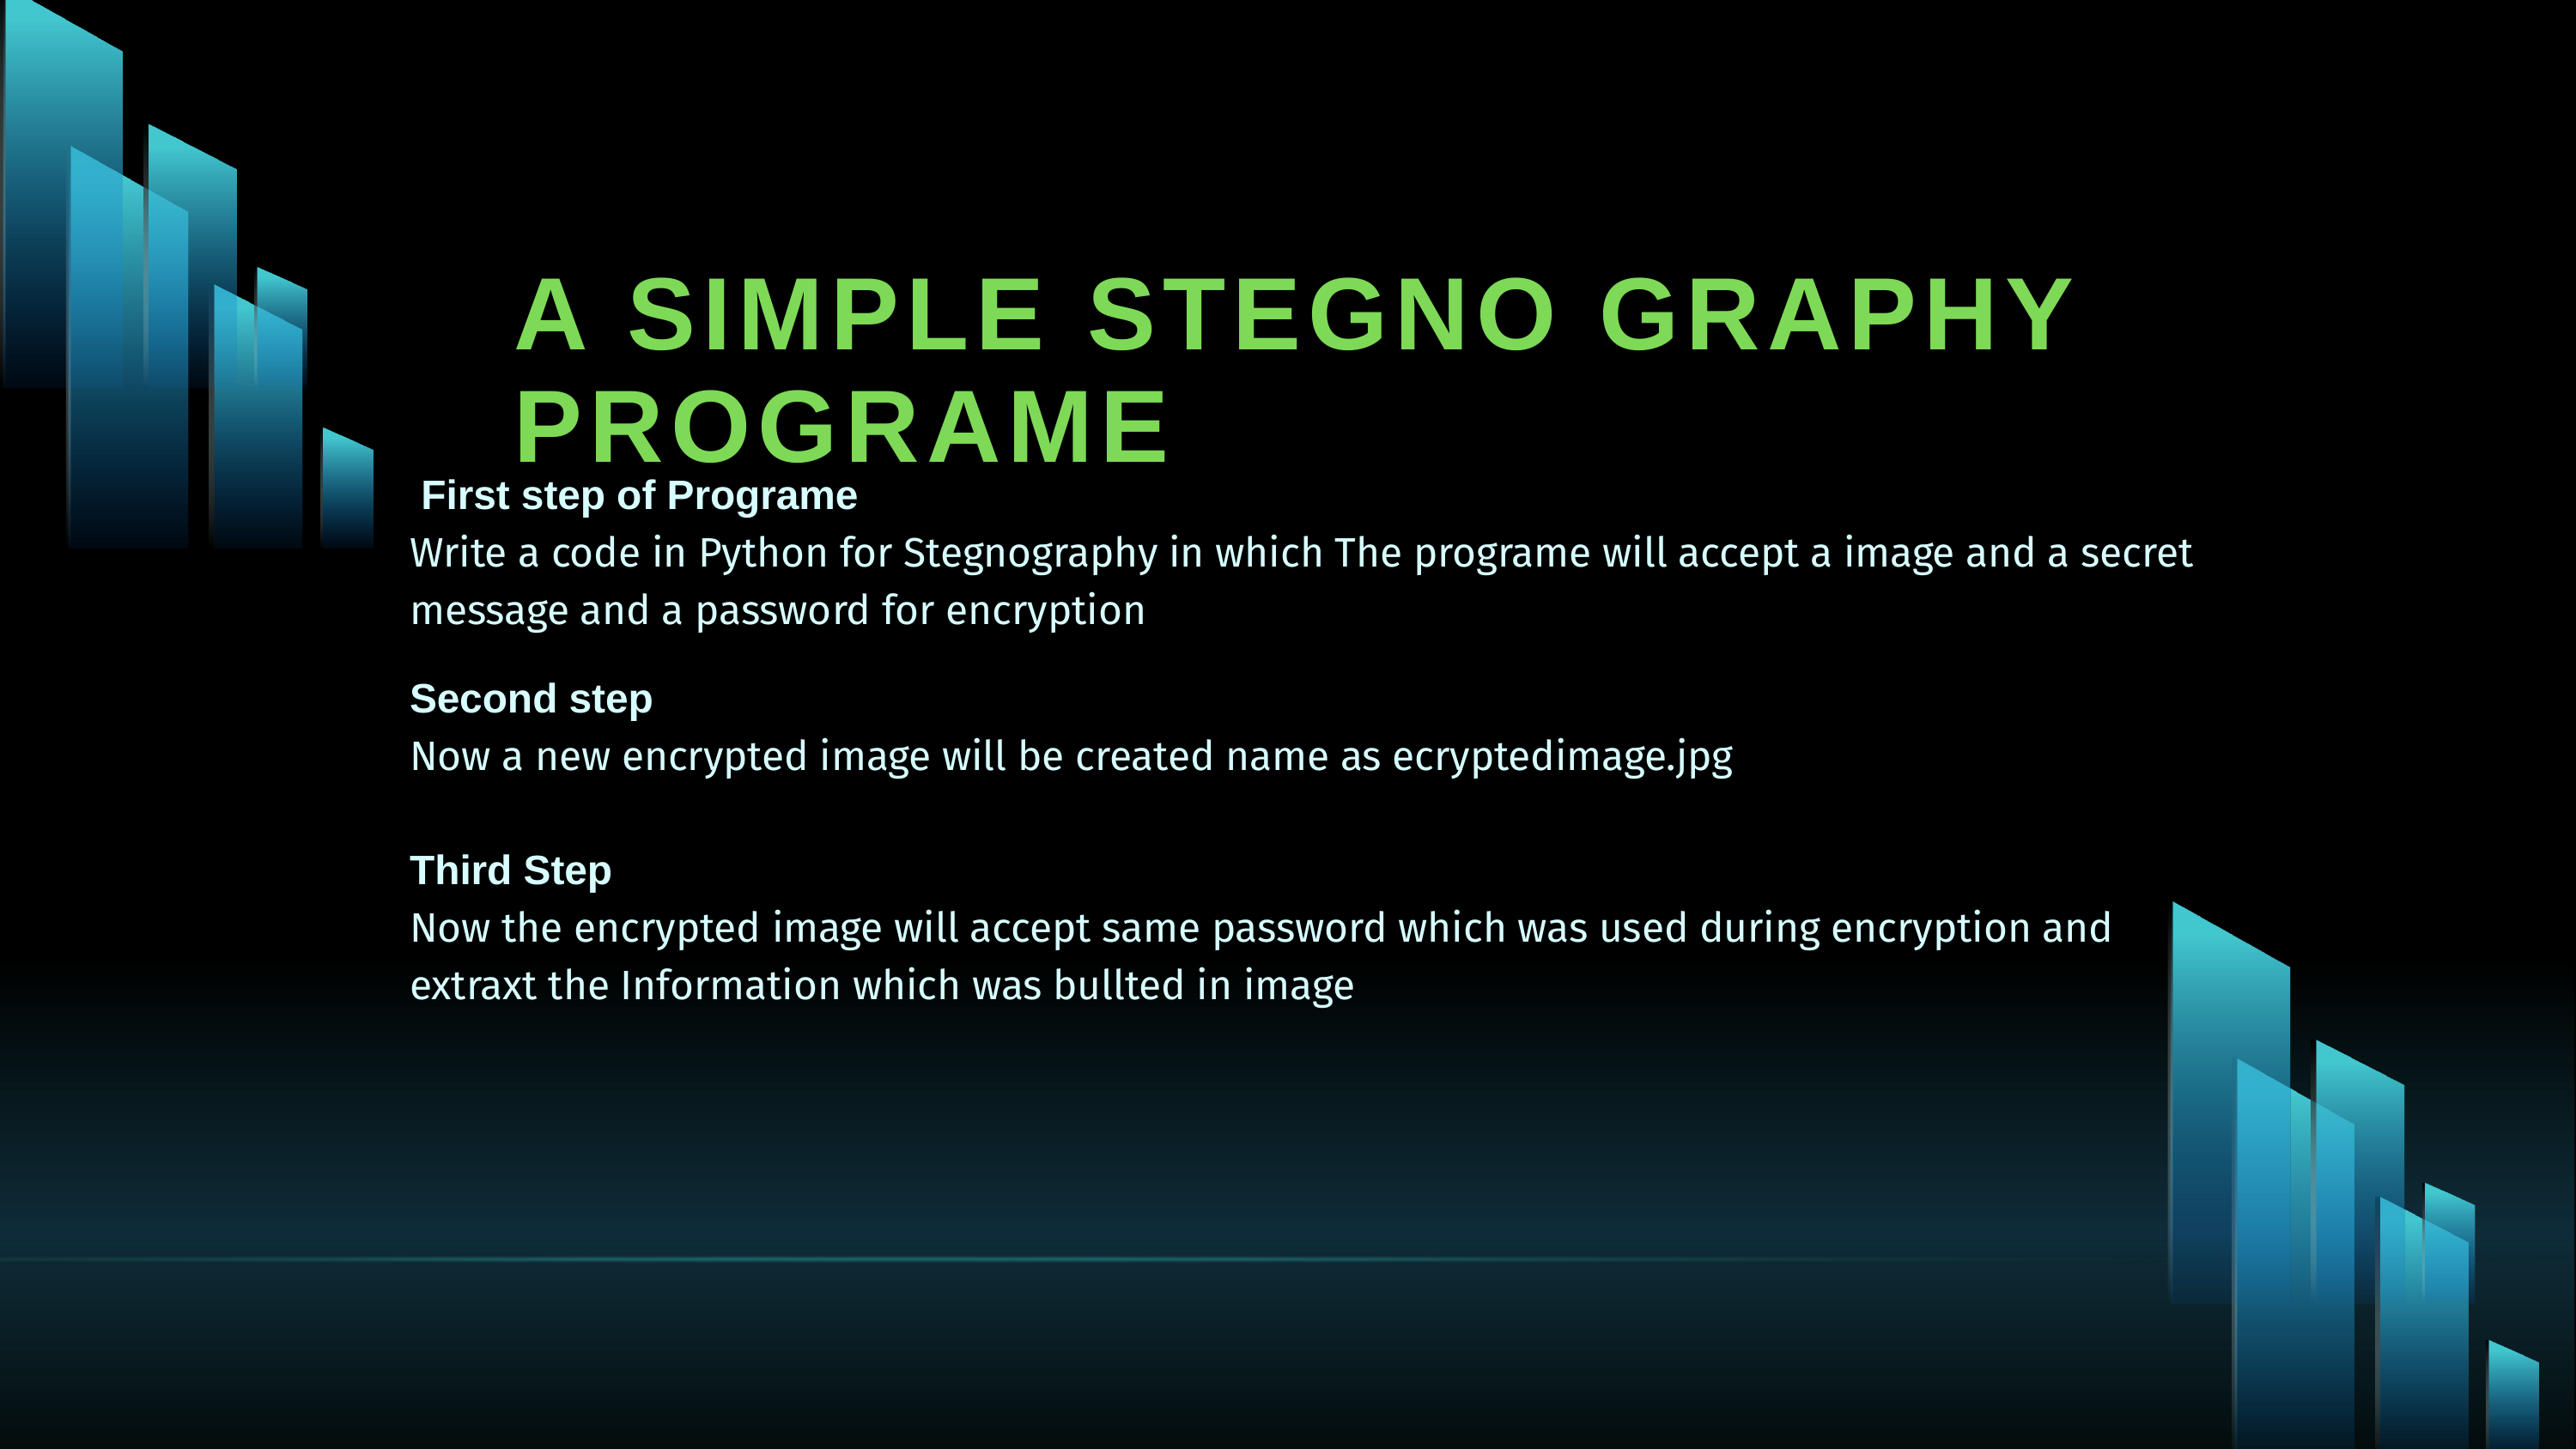

A SIMPLE STEGNO GRAPHY PROGRAME
 First step of Programe
Write a code in Python for Stegnography in which The programe will accept a image and a secret
message and a password for encryption

Second step
Now a new encrypted image will be created name as ecryptedimage.jpg

Third Step
Now the encrypted image will accept same password which was used during encryption and extraxt the Information which was bullted in image